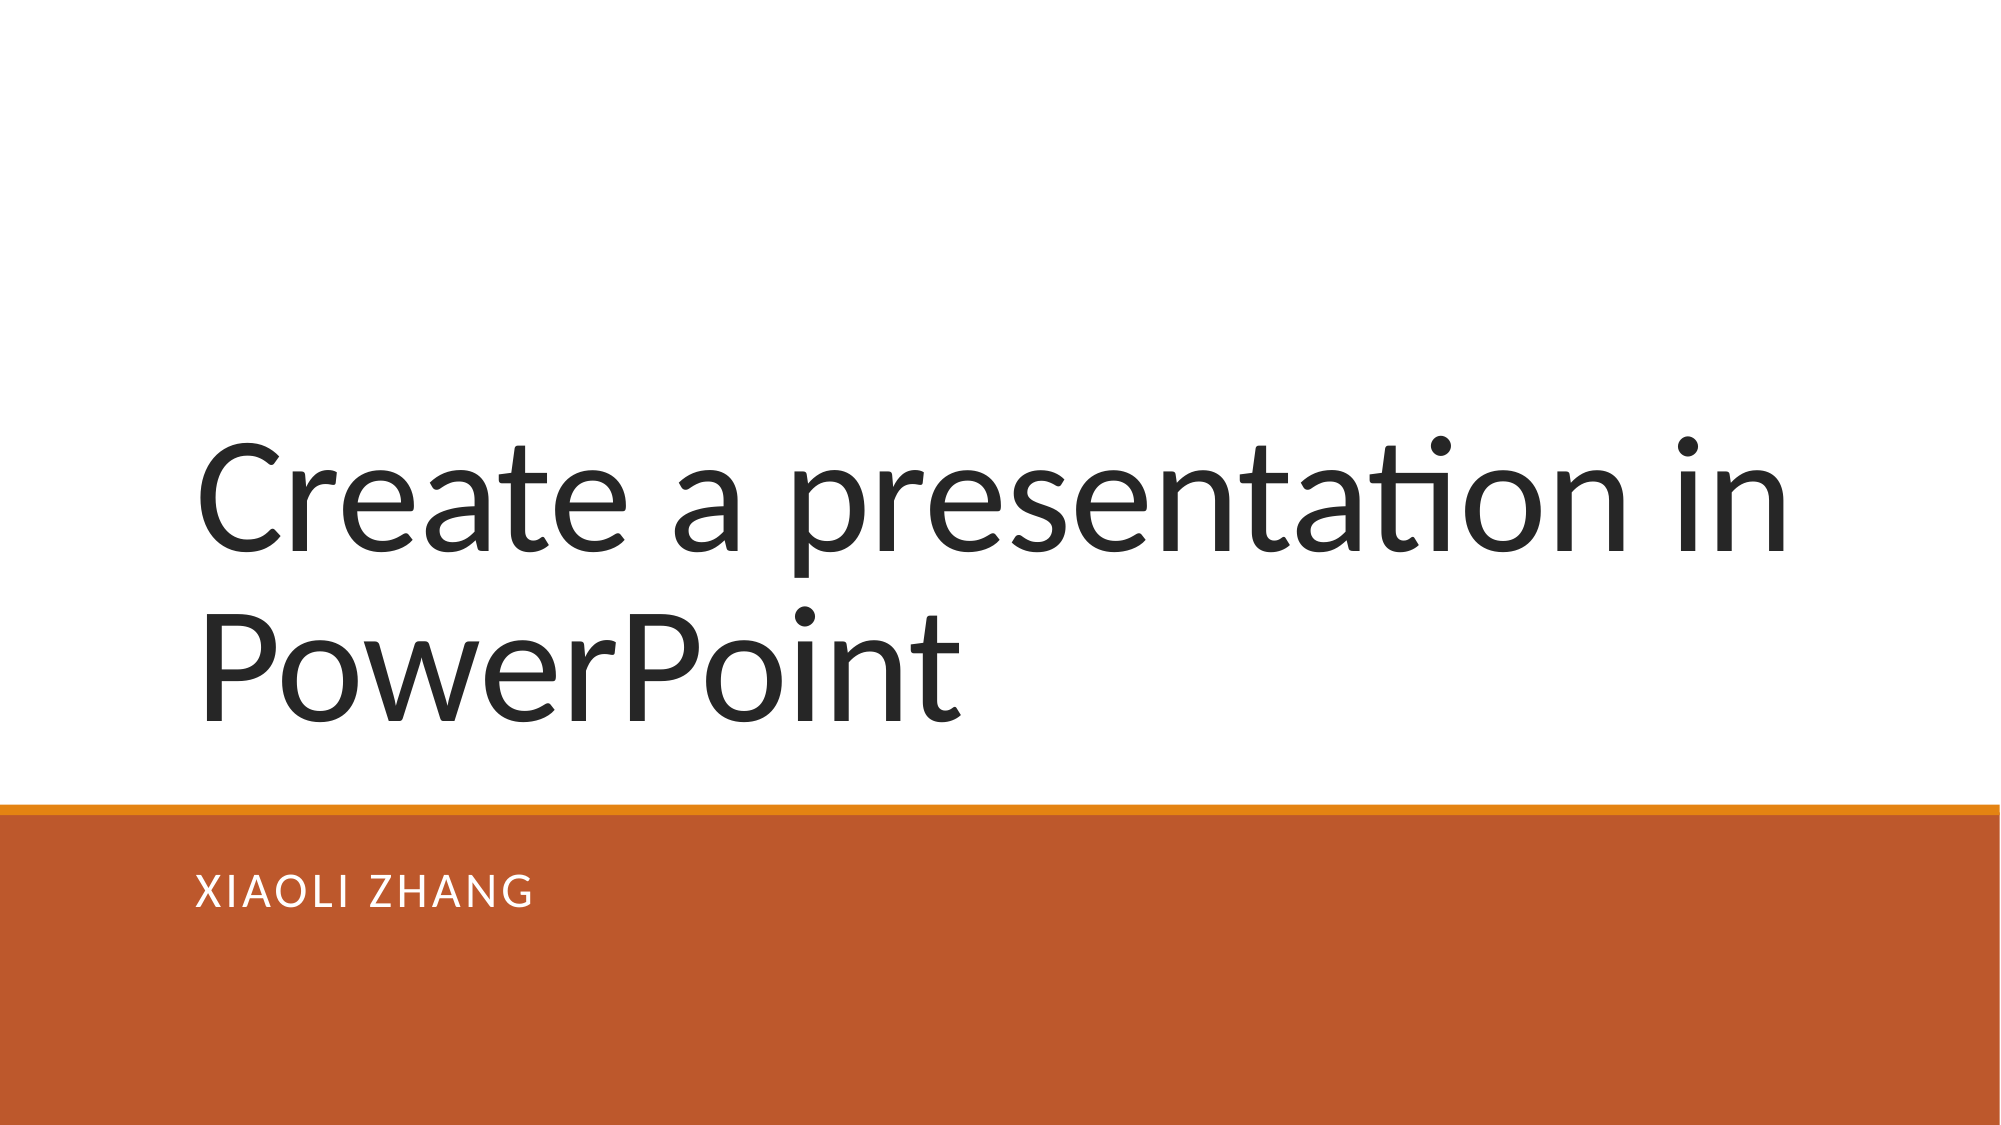

# Create a presentation in PowerPoint

Xiaoli zhang